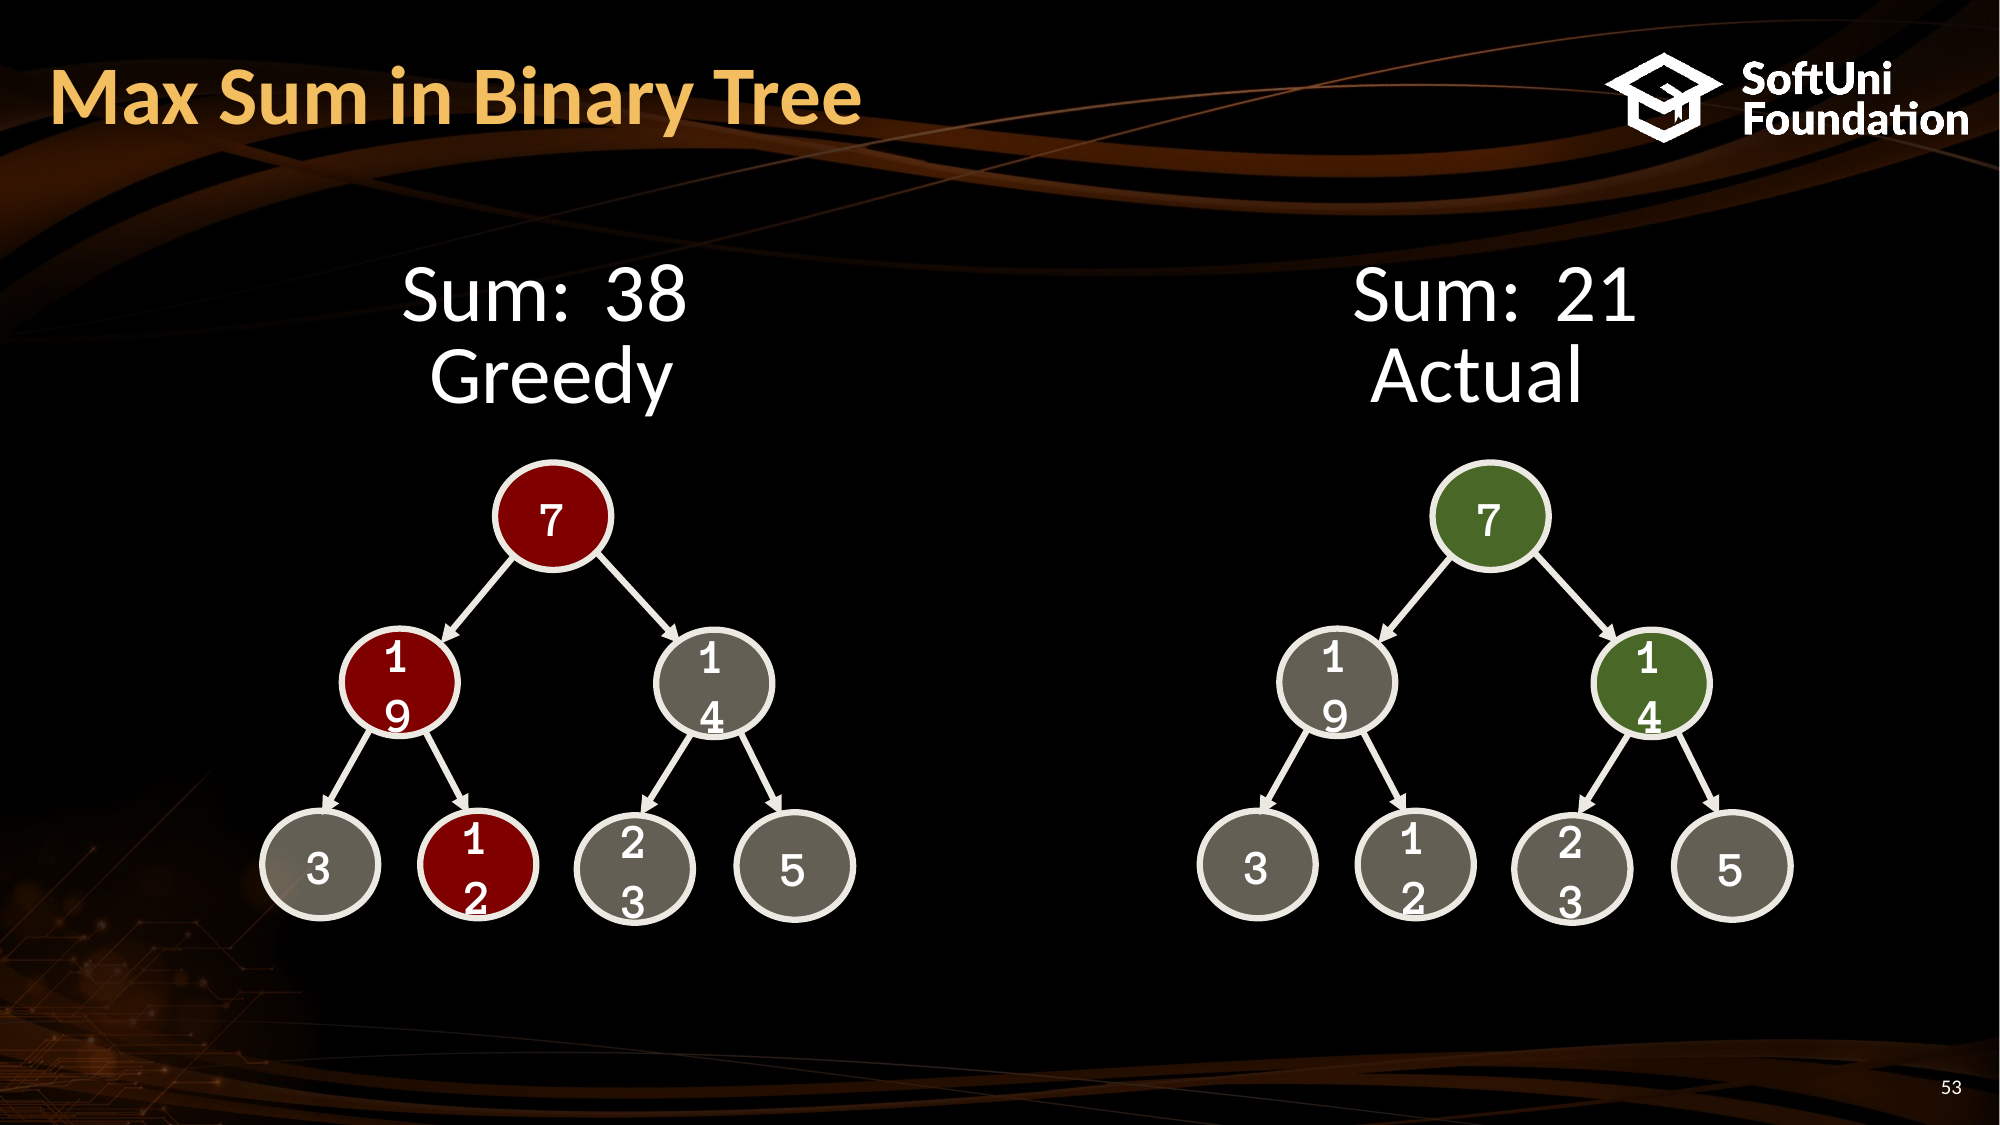

# Max Sum in Binary Tree
Sum:
38
Sum:
21
Actual
Greedy
7
19
14
3
12
5
23
7
19
14
3
12
5
23
53